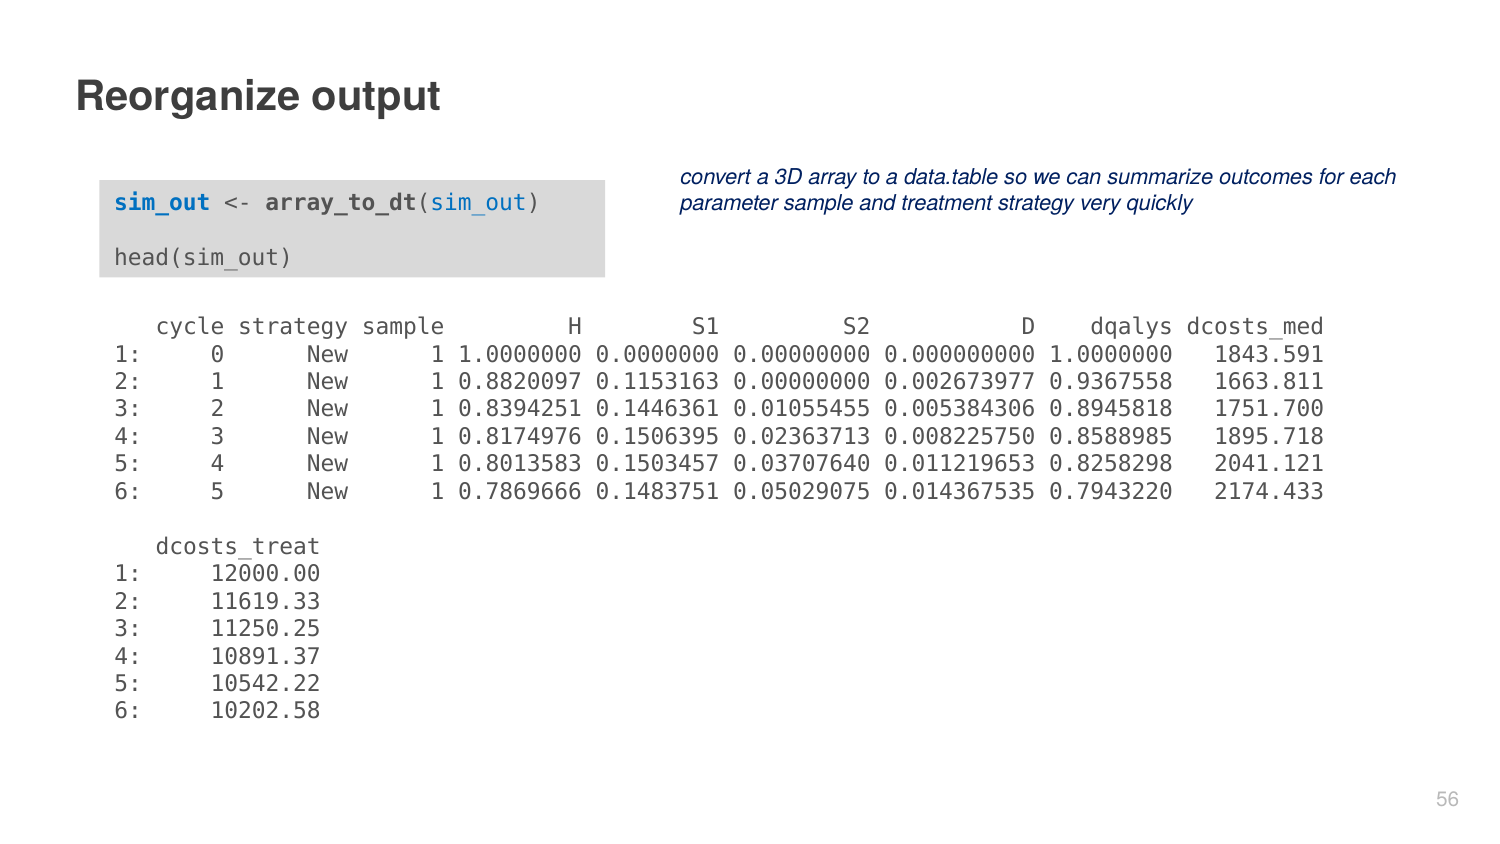

# Reorganize output
convert a 3D array to a data.table so we can summarize outcomes for each parameter sample and treatment strategy very quickly
sim_out <- array_to_dt(sim_out)

head(sim_out)
   cycle strategy sample         H        S1         S2           D    dqalys dcosts_med
1:     0      New      1 1.0000000 0.0000000 0.00000000 0.000000000 1.0000000   1843.591
2:     1      New      1 0.8820097 0.1153163 0.00000000 0.002673977 0.9367558   1663.811
3:     2      New      1 0.8394251 0.1446361 0.01055455 0.005384306 0.8945818   1751.700
4:     3      New      1 0.8174976 0.1506395 0.02363713 0.008225750 0.8588985   1895.718
5:     4      New      1 0.8013583 0.1503457 0.03707640 0.011219653 0.8258298   2041.121
6:     5      New      1 0.7869666 0.1483751 0.05029075 0.014367535 0.7943220   2174.433

   dcosts_treat
1:     12000.00
2:     11619.33
3:     11250.25
4:     10891.37
5:     10542.22
6:     10202.58
56